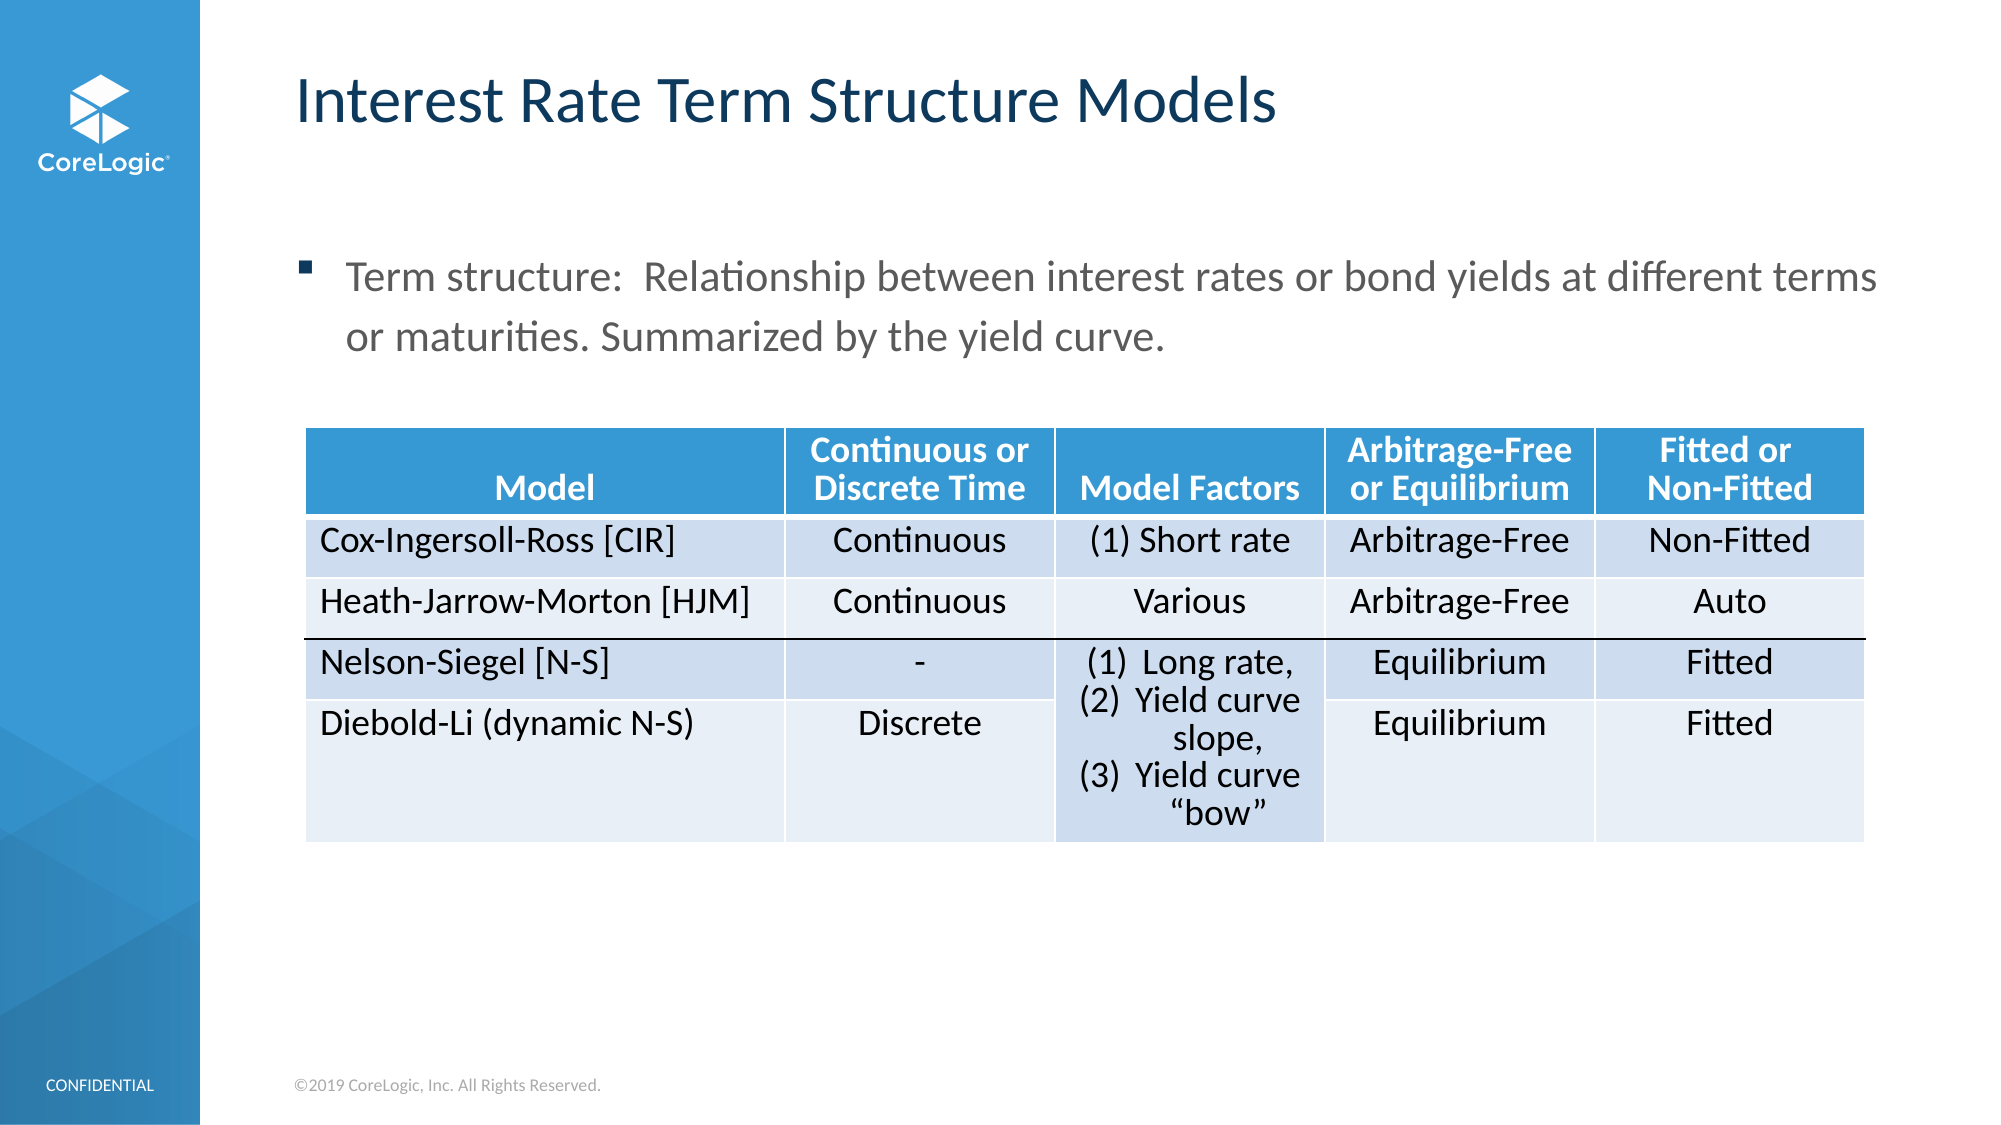

# Interest Rate Term Structure Models
Term structure:  Relationship between interest rates or bond yields at different terms or maturities. Summarized by the yield curve.

| Model | Continuous or Discrete Time | Model Factors | Arbitrage-Free or Equilibrium | Fitted or Non-Fitted |
| --- | --- | --- | --- | --- |
| Cox-Ingersoll-Ross [CIR] | Continuous | (1) Short rate | Arbitrage-Free | Non-Fitted |
| Heath-Jarrow-Morton [HJM] | Continuous | Various | Arbitrage-Free | Auto |
| Nelson-Siegel [N-S] | - | Long rate, Yield curve slope, Yield curve “bow” | Equilibrium | Fitted |
| Diebold-Li (dynamic N-S) | Discrete |  | Equilibrium | Fitted |